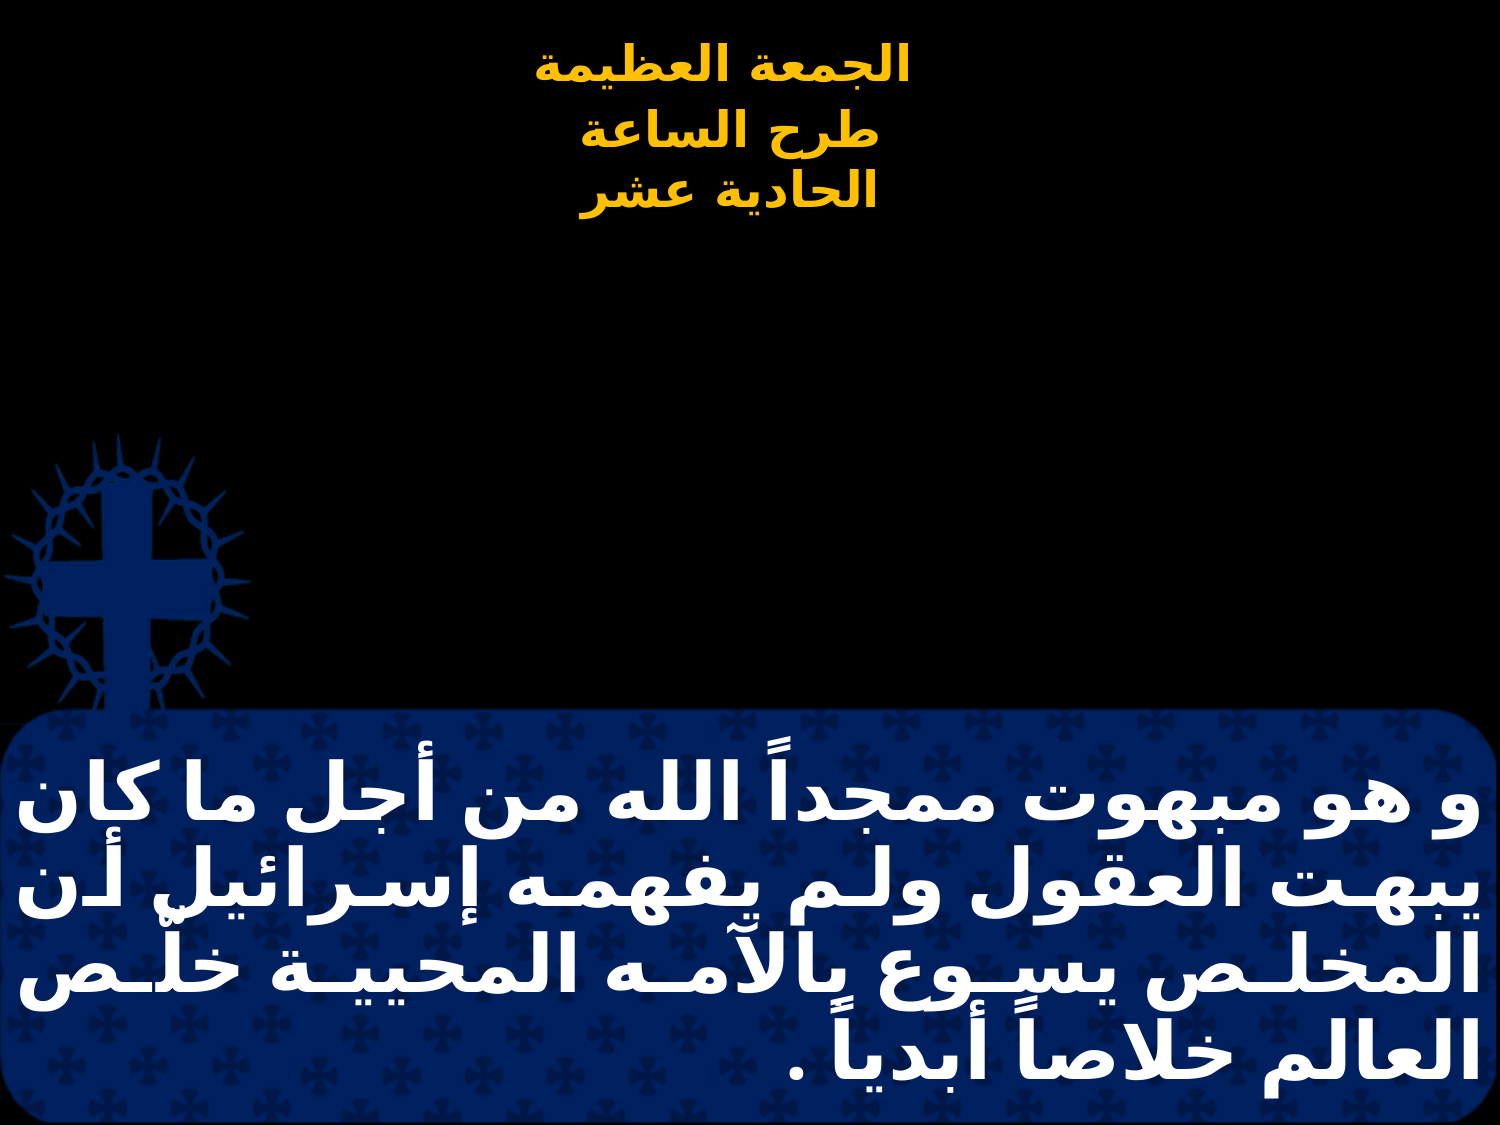

# و هو مبهوت ممجداً الله من أجل ما كان يبهت العقول ولم يفهمه إسرائيل أن المخلص يسوع بالآمه المحيية خلّص العالم خلاصاً أبدياً .